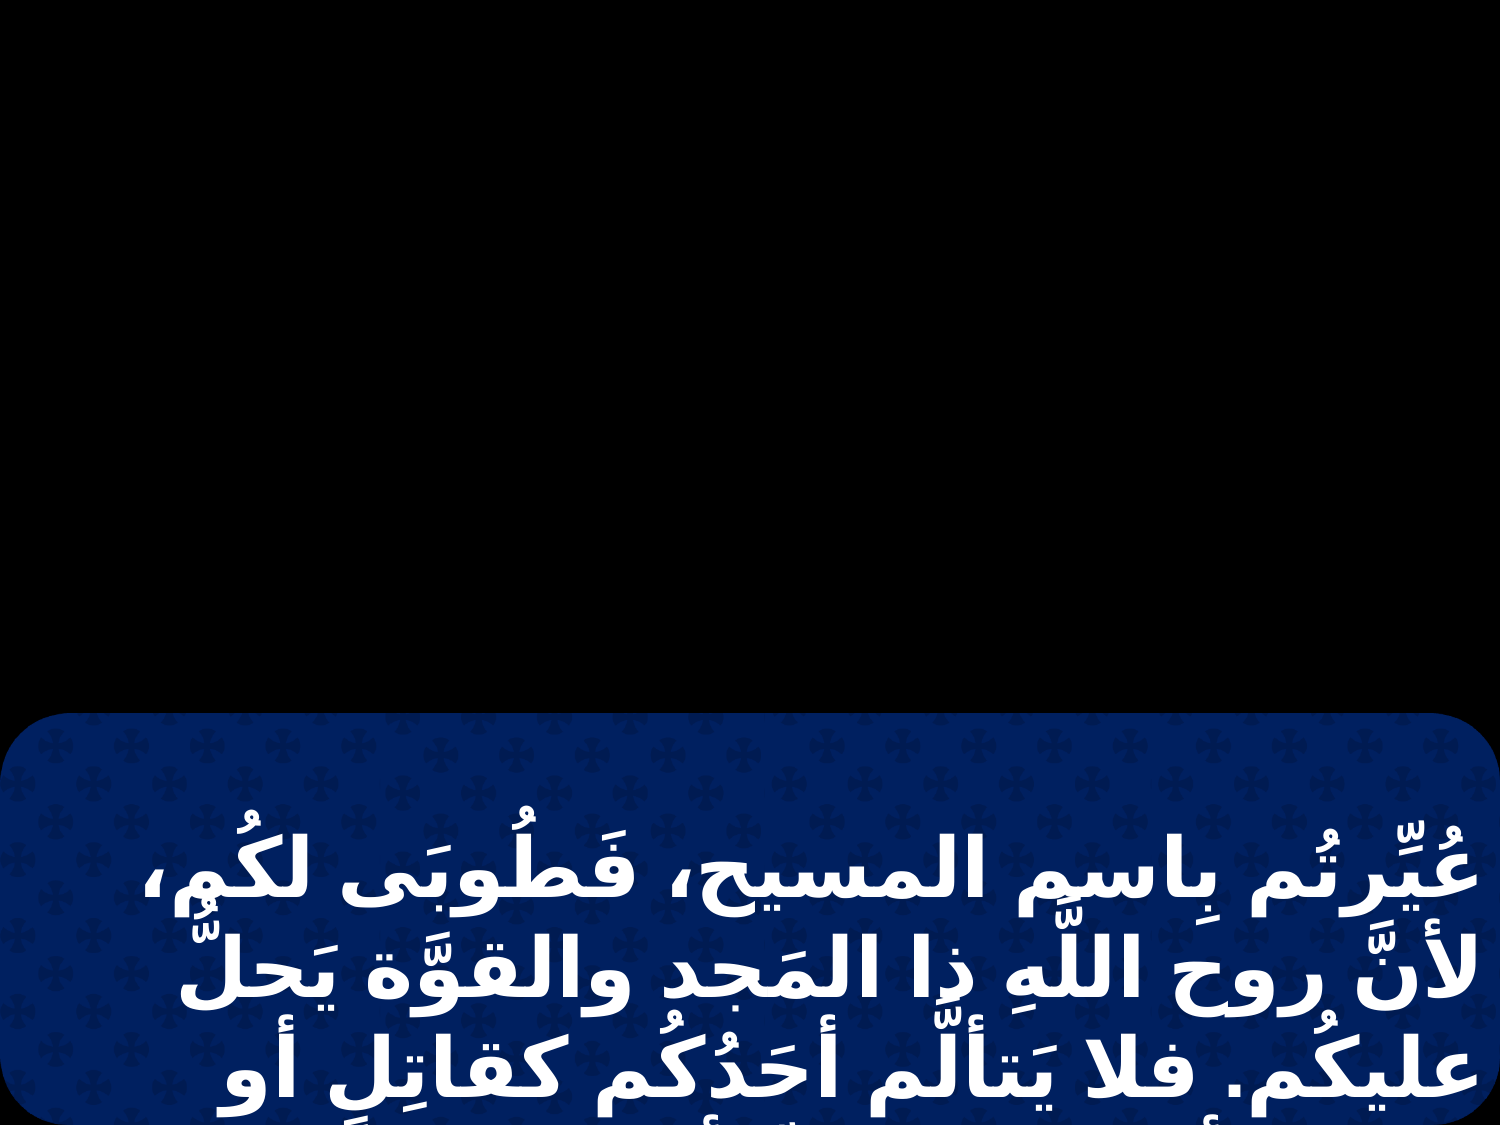

عُيِّرتُم بِاسم المسيح، فَطُوبَى لكُم، لأنَّ روح اللَّهِ ذا المَجد والقوَّة يَحلُّ عليكُم. فلا يَتألَّم أحَدُكُم كقاتِلٍ أو سارِقٍ أو فاعِل شرٍّ أو مترصد لمَّا هو ليسَ لهُ، ولكنْ إنْ